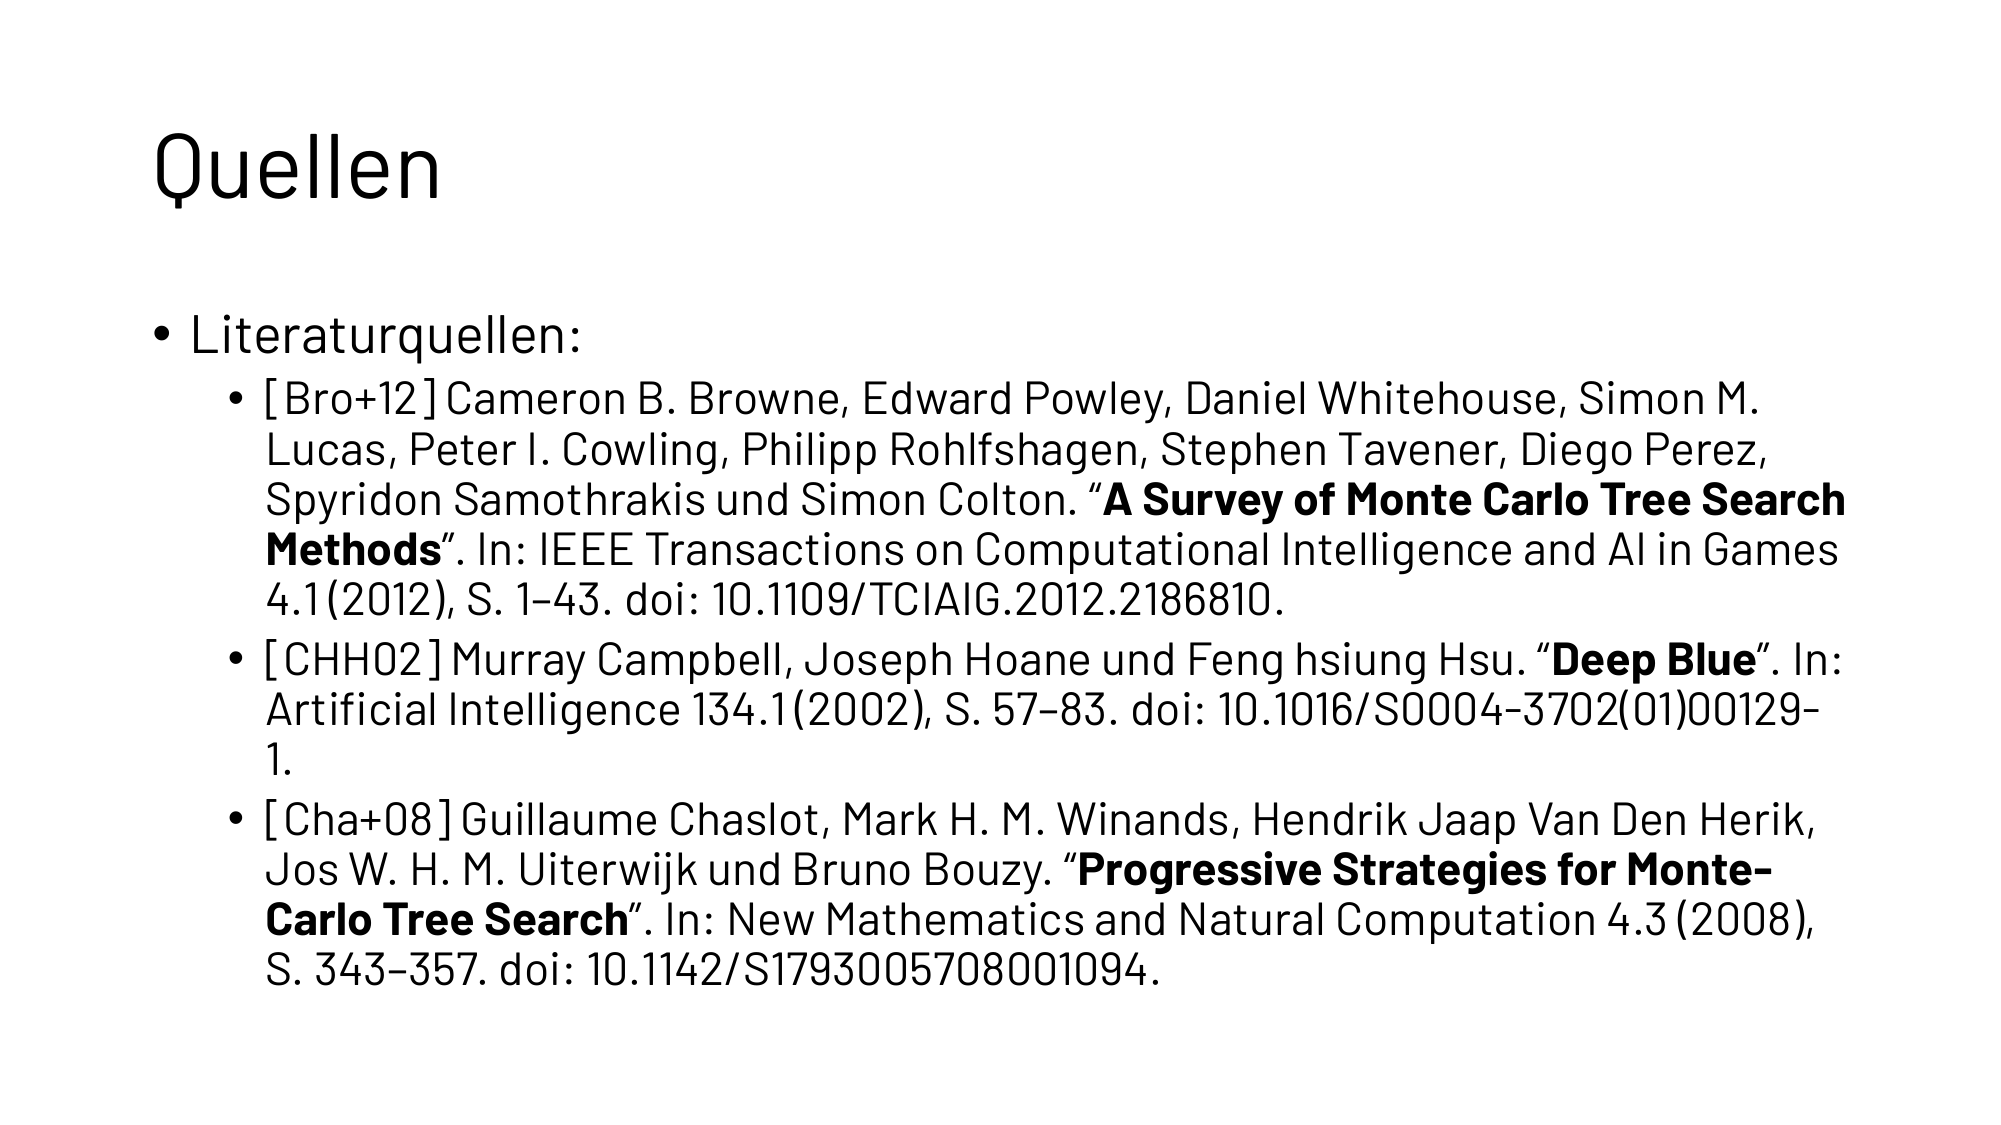

# Quellen
Literaturquellen:
[Bro+12] Cameron B. Browne, Edward Powley, Daniel Whitehouse, Simon M. Lucas, Peter I. Cowling, Philipp Rohlfshagen, Stephen Tavener, Diego Perez, Spyridon Samothrakis und Simon Colton. “A Survey of Monte Carlo Tree Search Methods”. In: IEEE Transactions on Computational Intelligence and AI in Games 4.1 (2012), S. 1–43. doi: 10.1109/TCIAIG.2012.2186810.
[CHH02] Murray Campbell, Joseph Hoane und Feng hsiung Hsu. “Deep Blue”. In: Artificial Intelligence 134.1 (2002), S. 57–83. doi: 10.1016/S0004-3702(01)00129-1.
[Cha+08] Guillaume Chaslot, Mark H. M. Winands, Hendrik Jaap Van Den Herik, Jos W. H. M. Uiterwijk und Bruno Bouzy. “Progressive Strategies for Monte-Carlo Tree Search”. In: New Mathematics and Natural Computation 4.3 (2008), S. 343–357. doi: 10.1142/S1793005708001094.